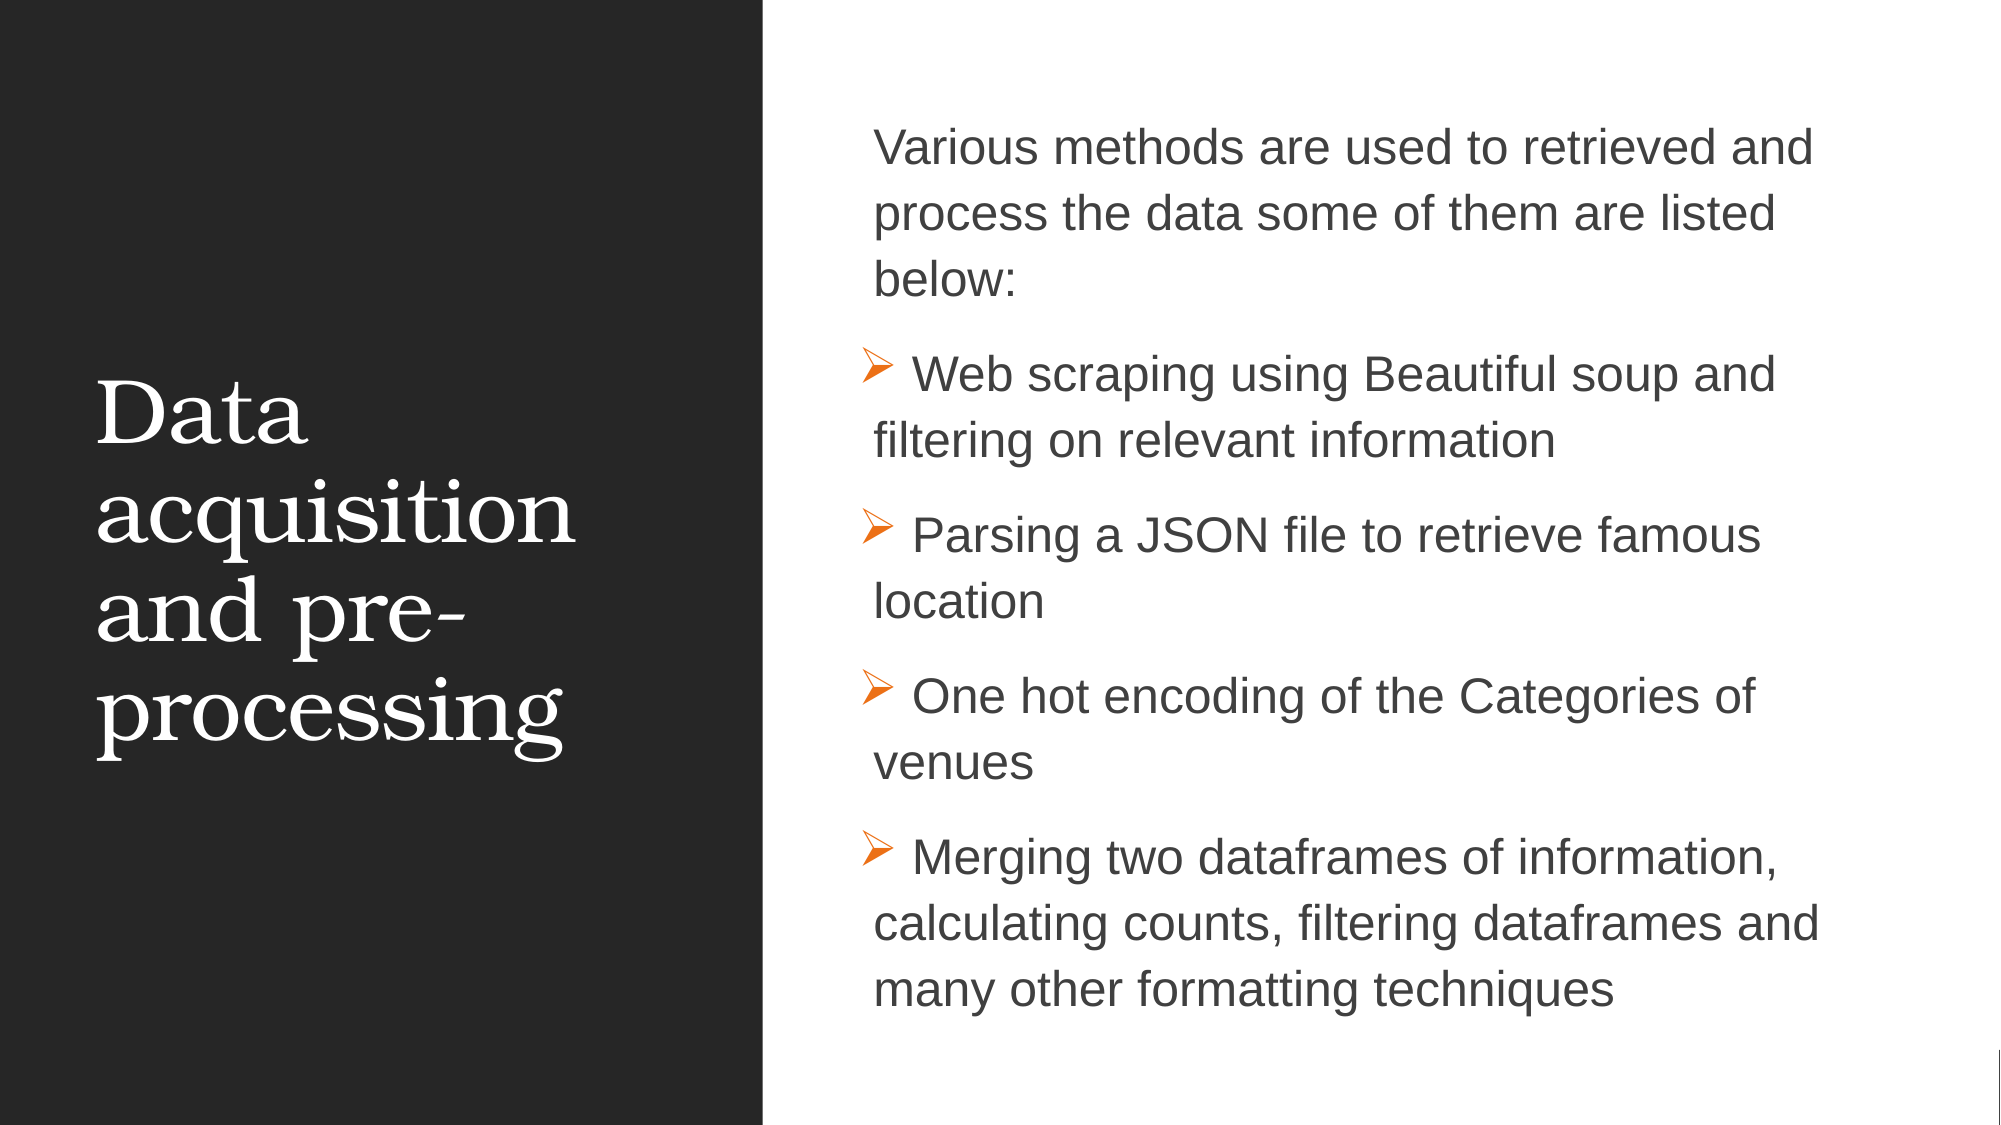

# Data acquisition and pre-processing
Various methods are used to retrieved and process the data some of them are listed below:
 Web scraping using Beautiful soup and filtering on relevant information
 Parsing a JSON file to retrieve famous location
 One hot encoding of the Categories of venues
 Merging two dataframes of information, calculating counts, filtering dataframes and many other formatting techniques